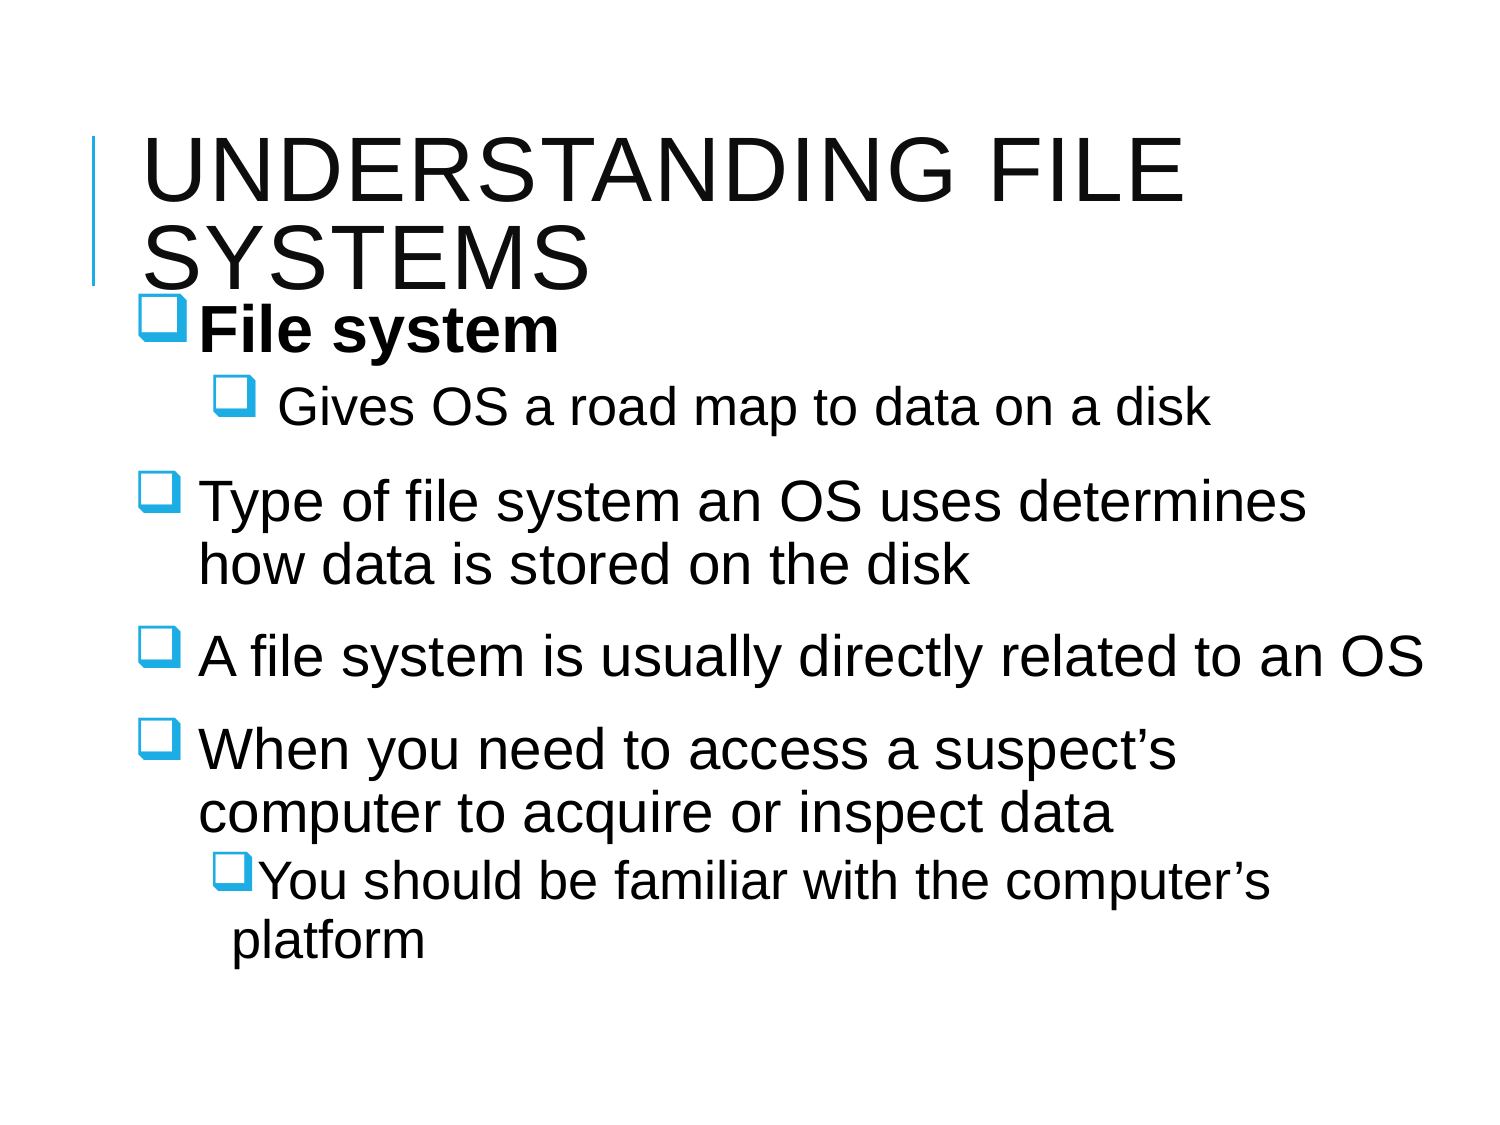

# Understanding File Systems
File system
 Gives OS a road map to data on a disk
Type of file system an OS uses determines how data is stored on the disk
A file system is usually directly related to an OS
When you need to access a suspect’s computer to acquire or inspect data
You should be familiar with the computer’s platform